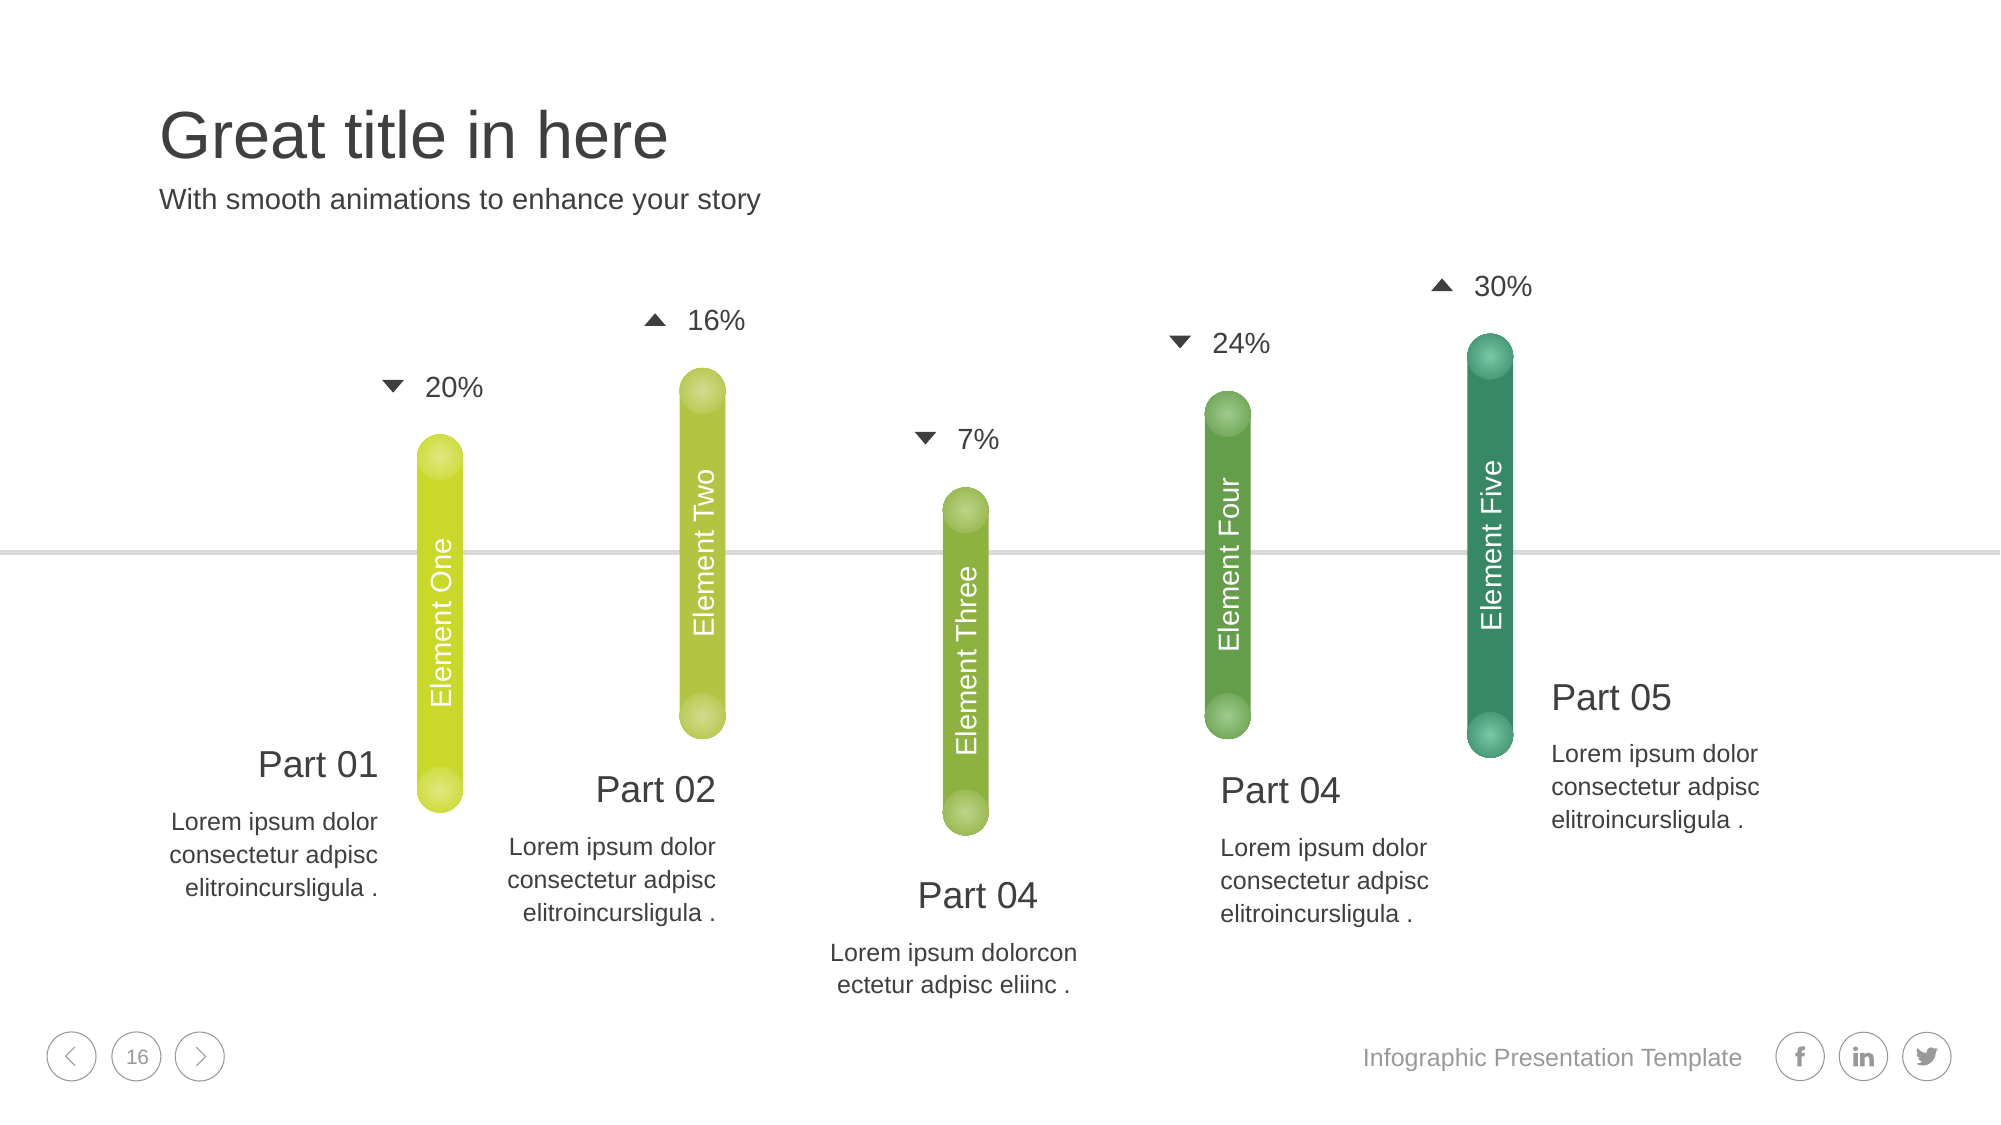

Great title in here
With smooth animations to enhance your story
30%

16%

24%

Element Five

20%

Element Two

Element Four

7%

Element One

Element Three

Part 05
Lorem ipsum dolor consectetur adpisc elitroincursligula .
Part 01
Lorem ipsum dolor consectetur adpisc elitroincursligula .
Part 02
Lorem ipsum dolor consectetur adpisc elitroincursligula .
Part 04
Lorem ipsum dolor consectetur adpisc elitroincursligula .
Part 04
Lorem ipsum dolorcon ectetur adpisc eliinc .
16